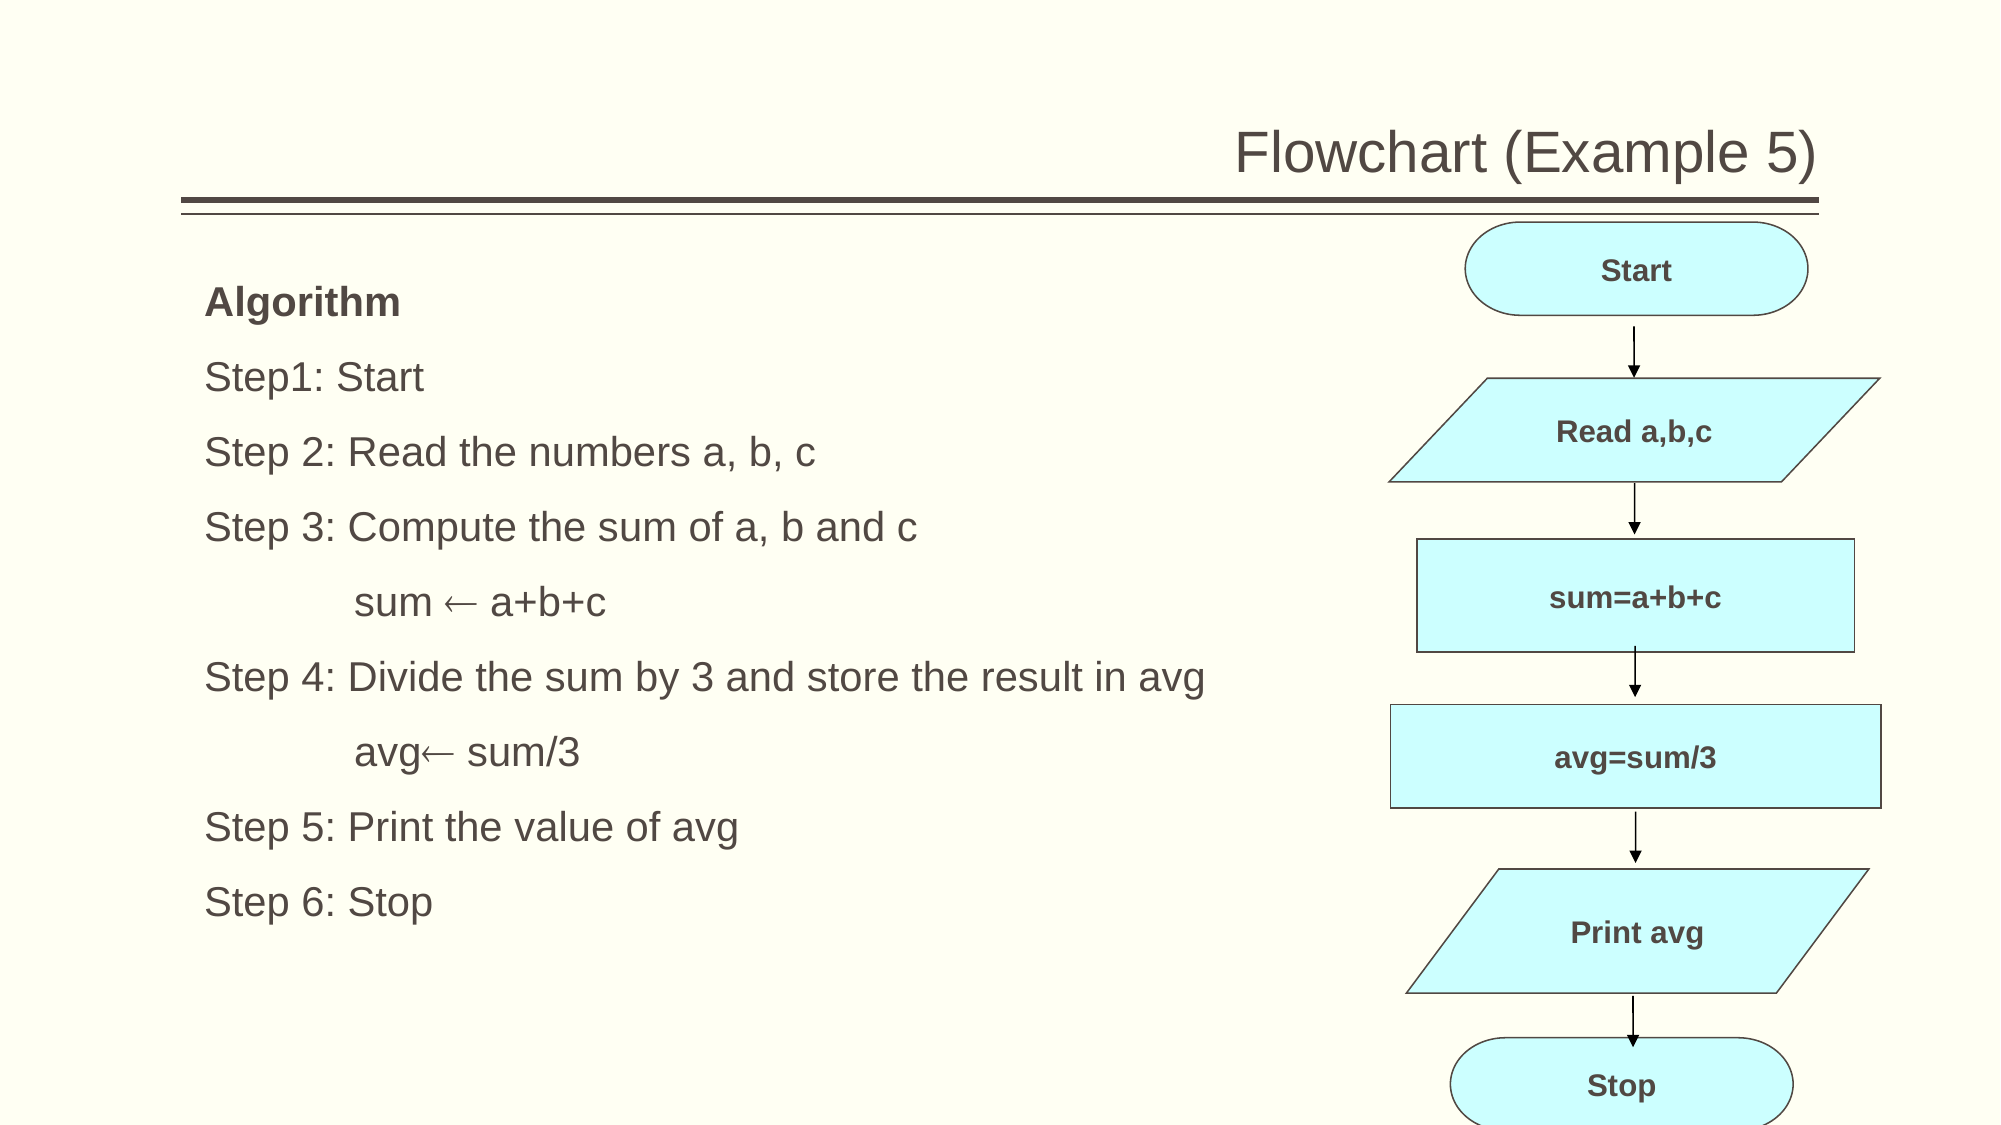

# Flowchart (Example 5)
Start
Algorithm
Step1: Start
Step 2: Read the numbers a, b, c
Step 3: Compute the sum of a, b and c
	sum ← a+b+c
Step 4: Divide the sum by 3 and store the result in avg
	avg← sum/3
Step 5: Print the value of avg
Step 6: Stop

Read a,b,c

sum=a+b+c

avg=sum/3

Print avg

Stop